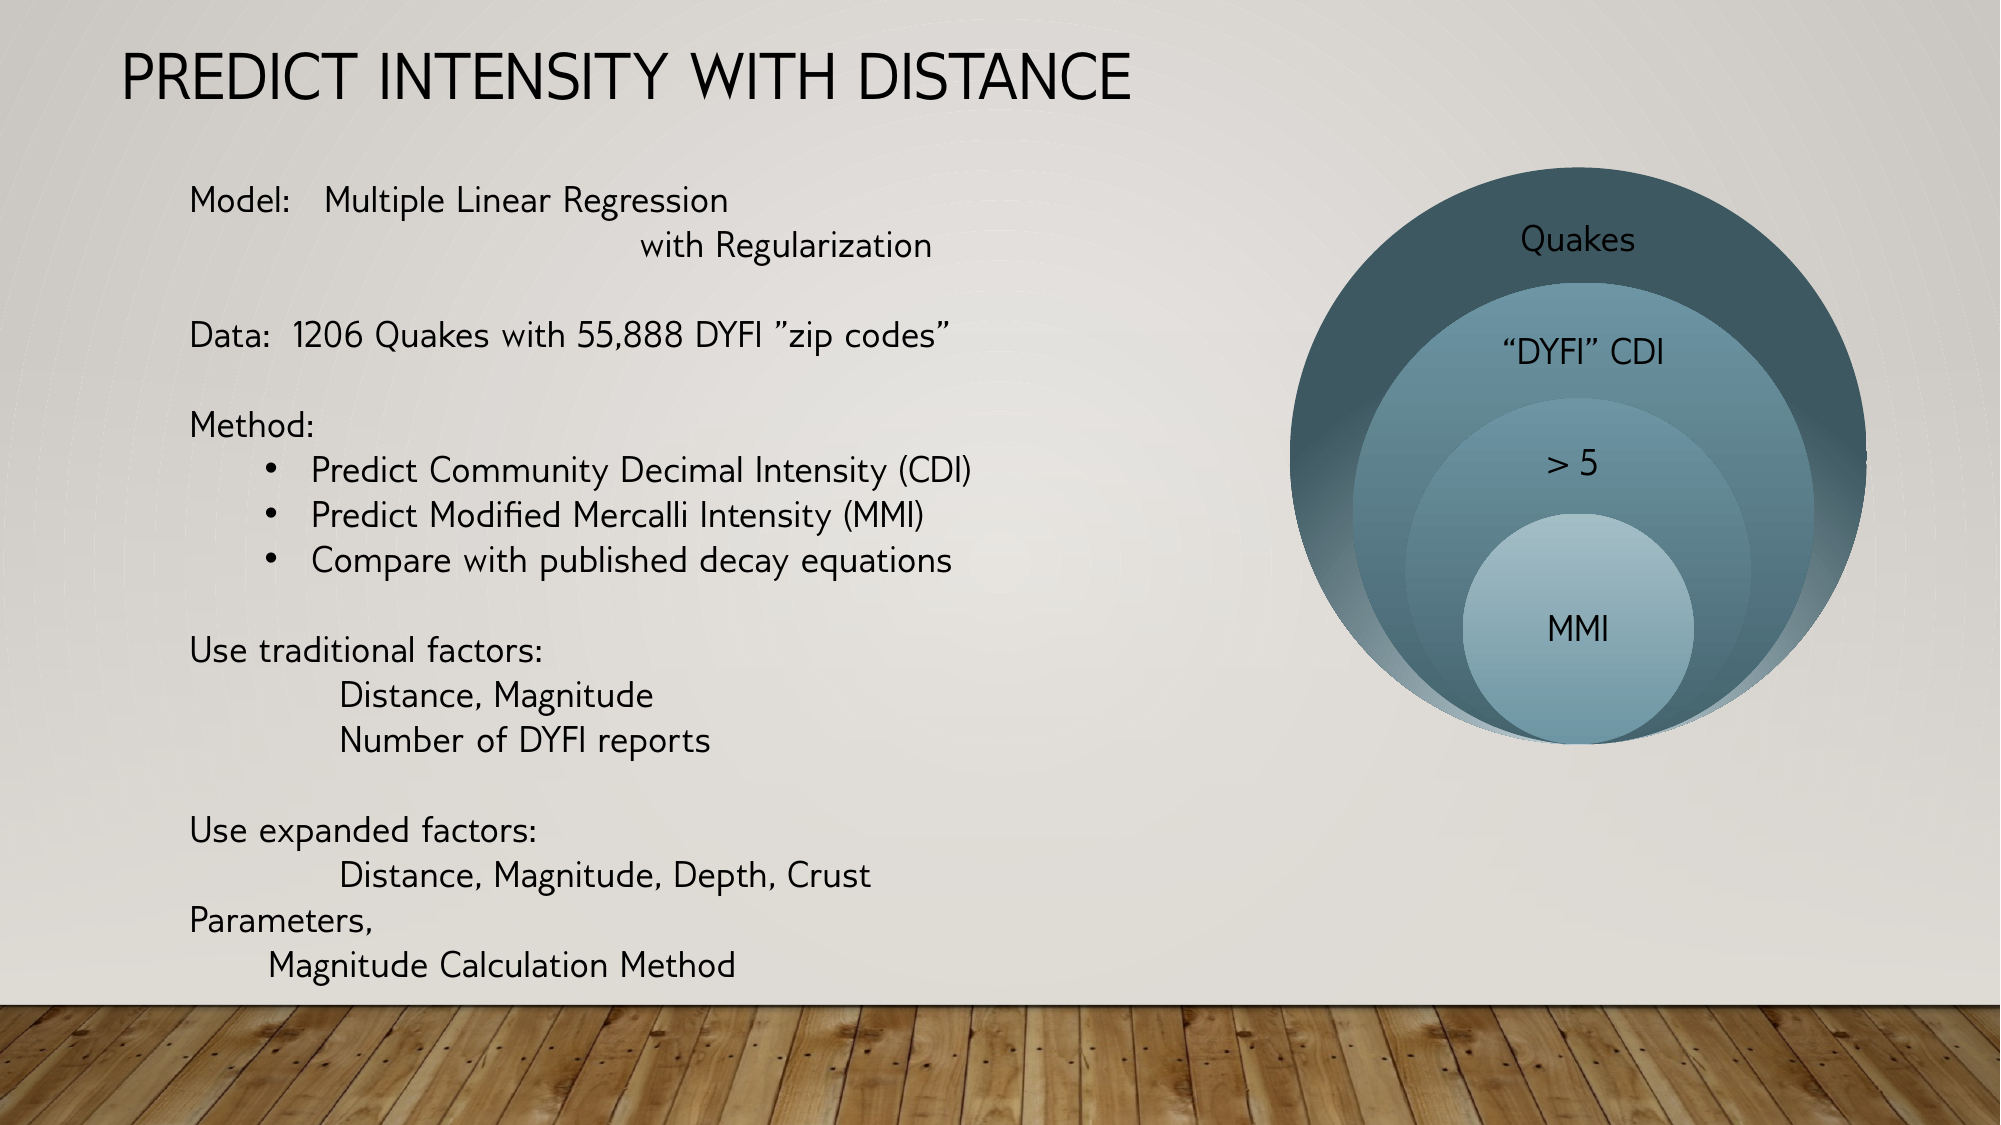

Predict Intensity with Distance
Model:   Multiple Linear Regression
			with Regularization

Data:  1206 Quakes with 55,888 DYFI ”zip codes”

Method:
Predict Community Decimal Intensity (CDI)
Predict Modified Mercalli Intensity (MMI)
Compare with published decay equations

Use traditional factors:
	Distance, Magnitude
	Number of DYFI reports

Use expanded factors:
	Distance, Magnitude, Depth, Crust Parameters,
       Magnitude Calculation Method

Quakes
“DYFI” CDI
> 5
MMI